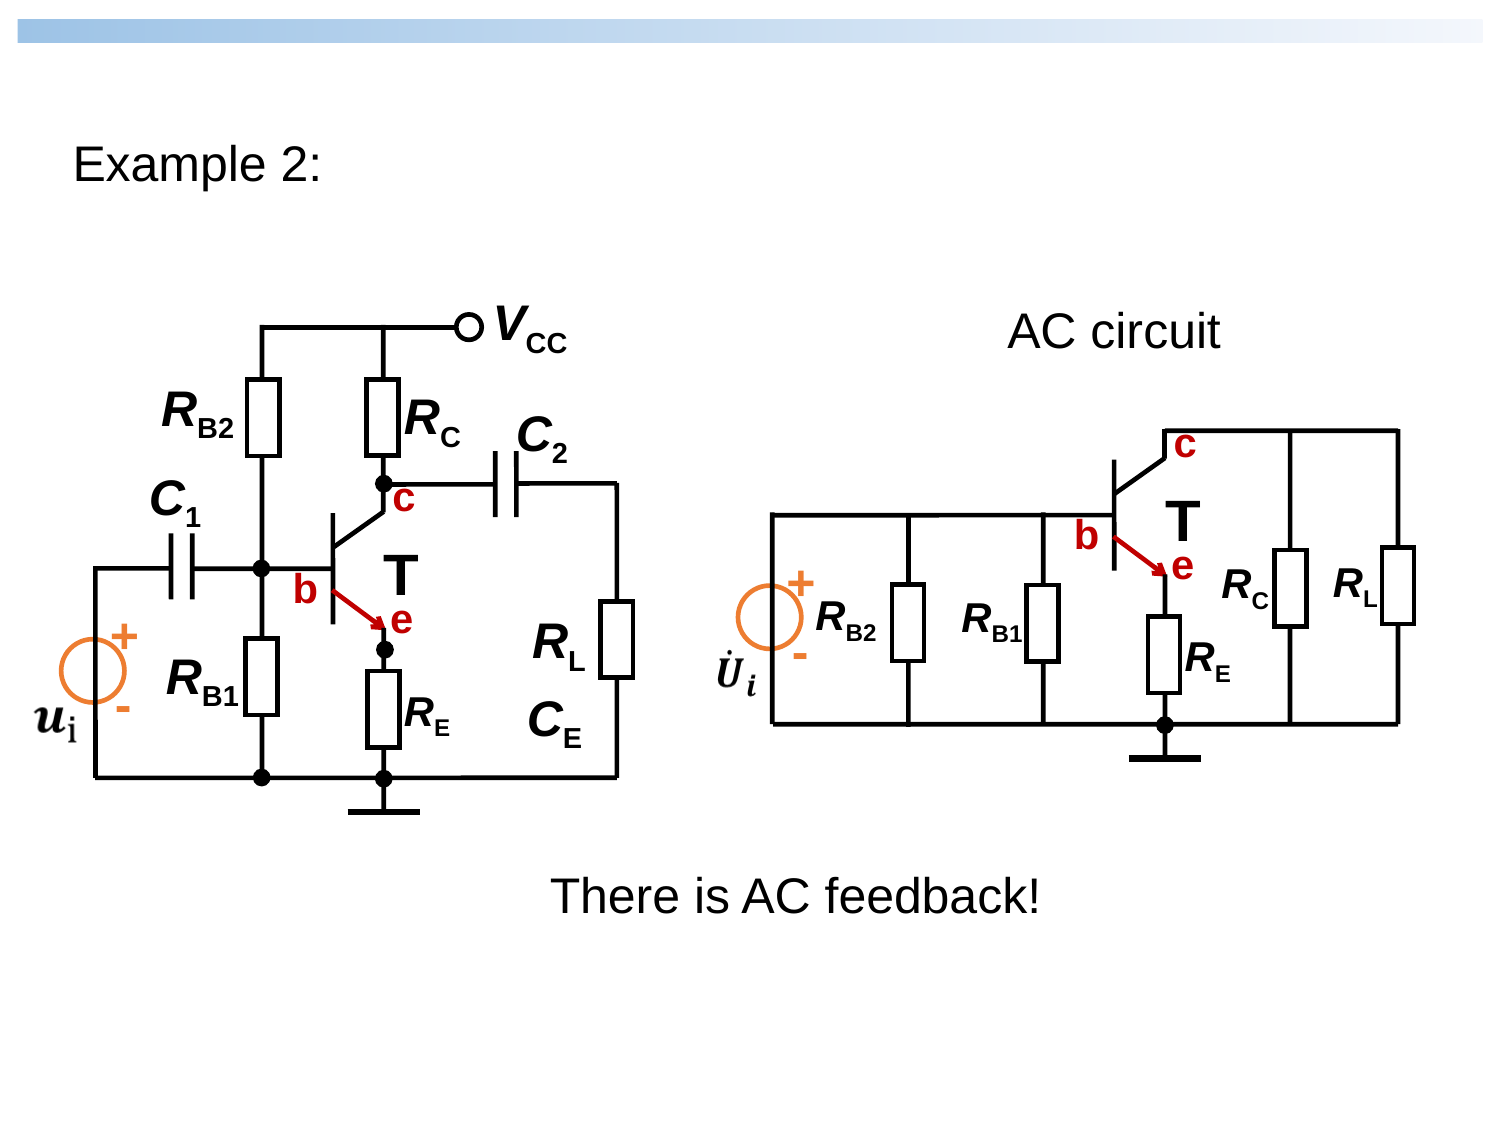

Example 2:
VCC

RB2
RC

+

-

RL

C2

C1

T

c
b
e

RE

RB1

CE

AC circuit
c

RC

RB2

+

-

RL

T

b
e
RB1

RE

There is AC feedback!